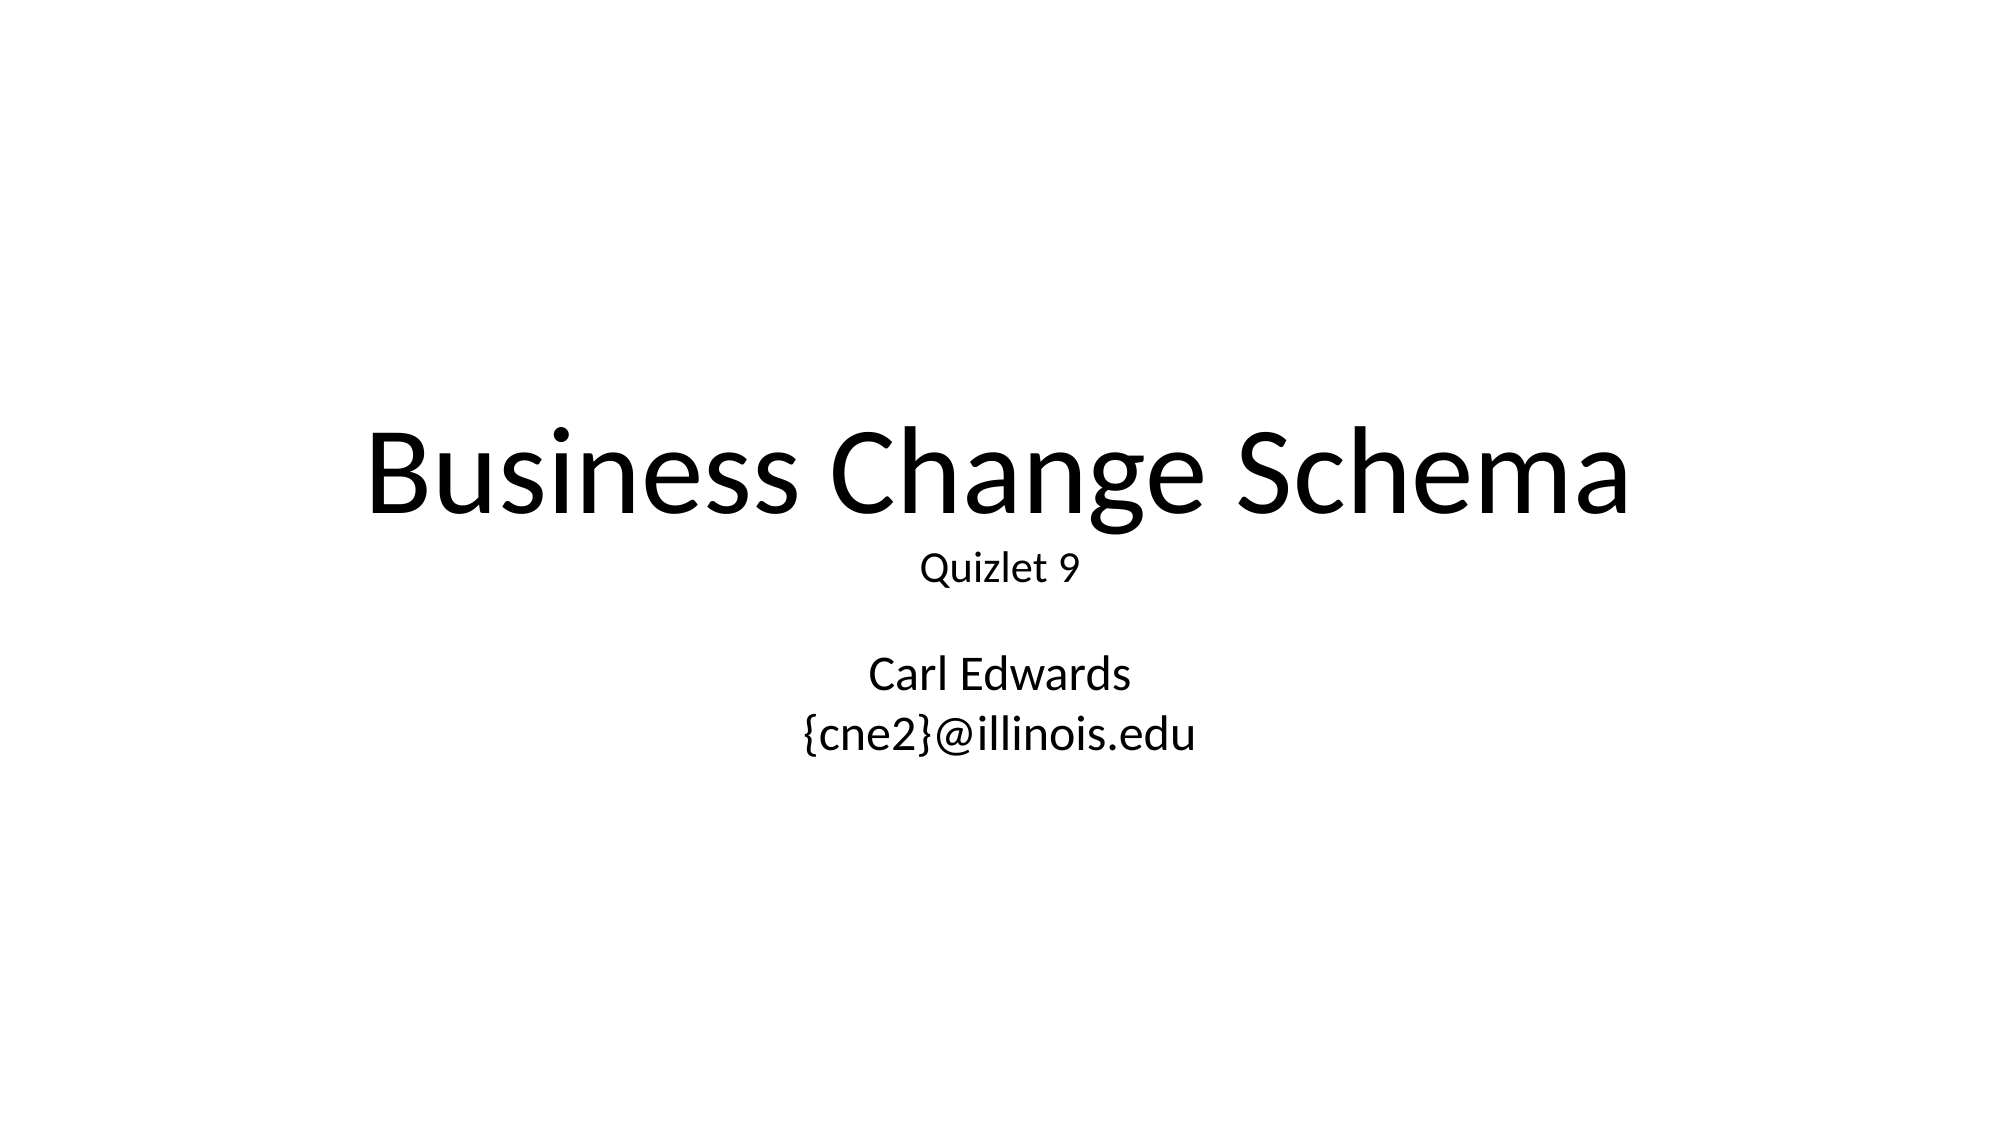

# Business Change Schema Quizlet 9
Carl Edwards
{cne2}@illinois.edu